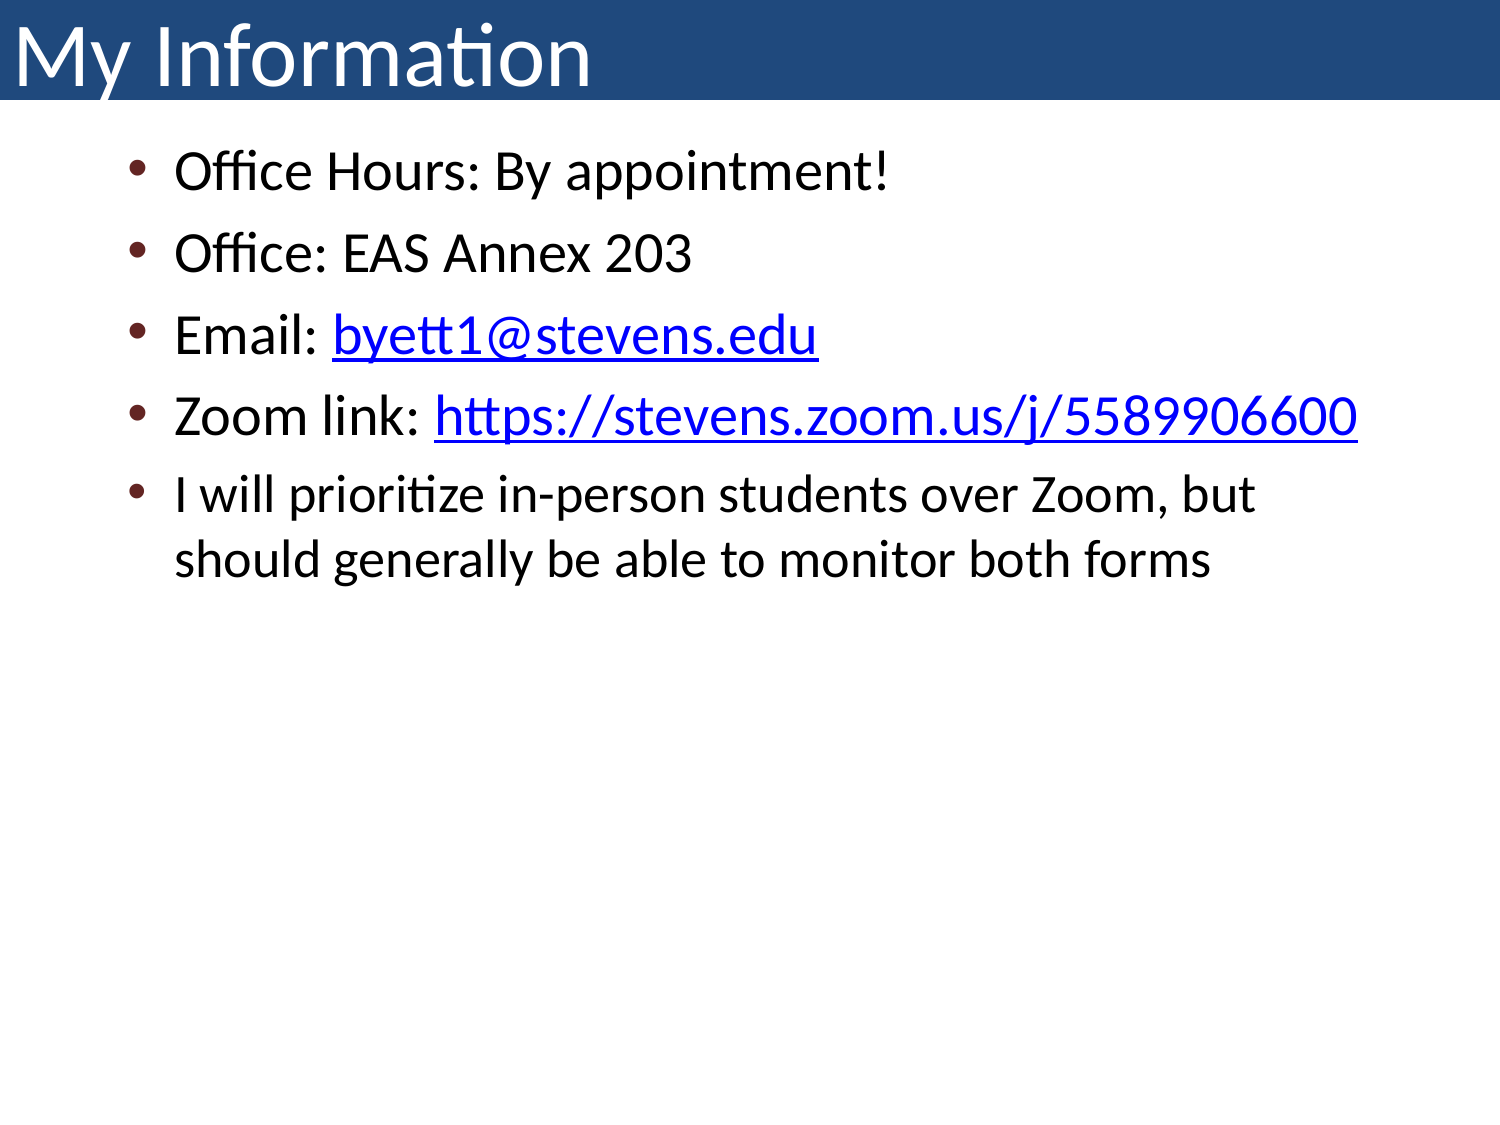

My Information
Office Hours: By appointment!
Office: EAS Annex 203
Email: byett1@stevens.edu
Zoom link: https://stevens.zoom.us/j/5589906600
I will prioritize in-person students over Zoom, but should generally be able to monitor both forms